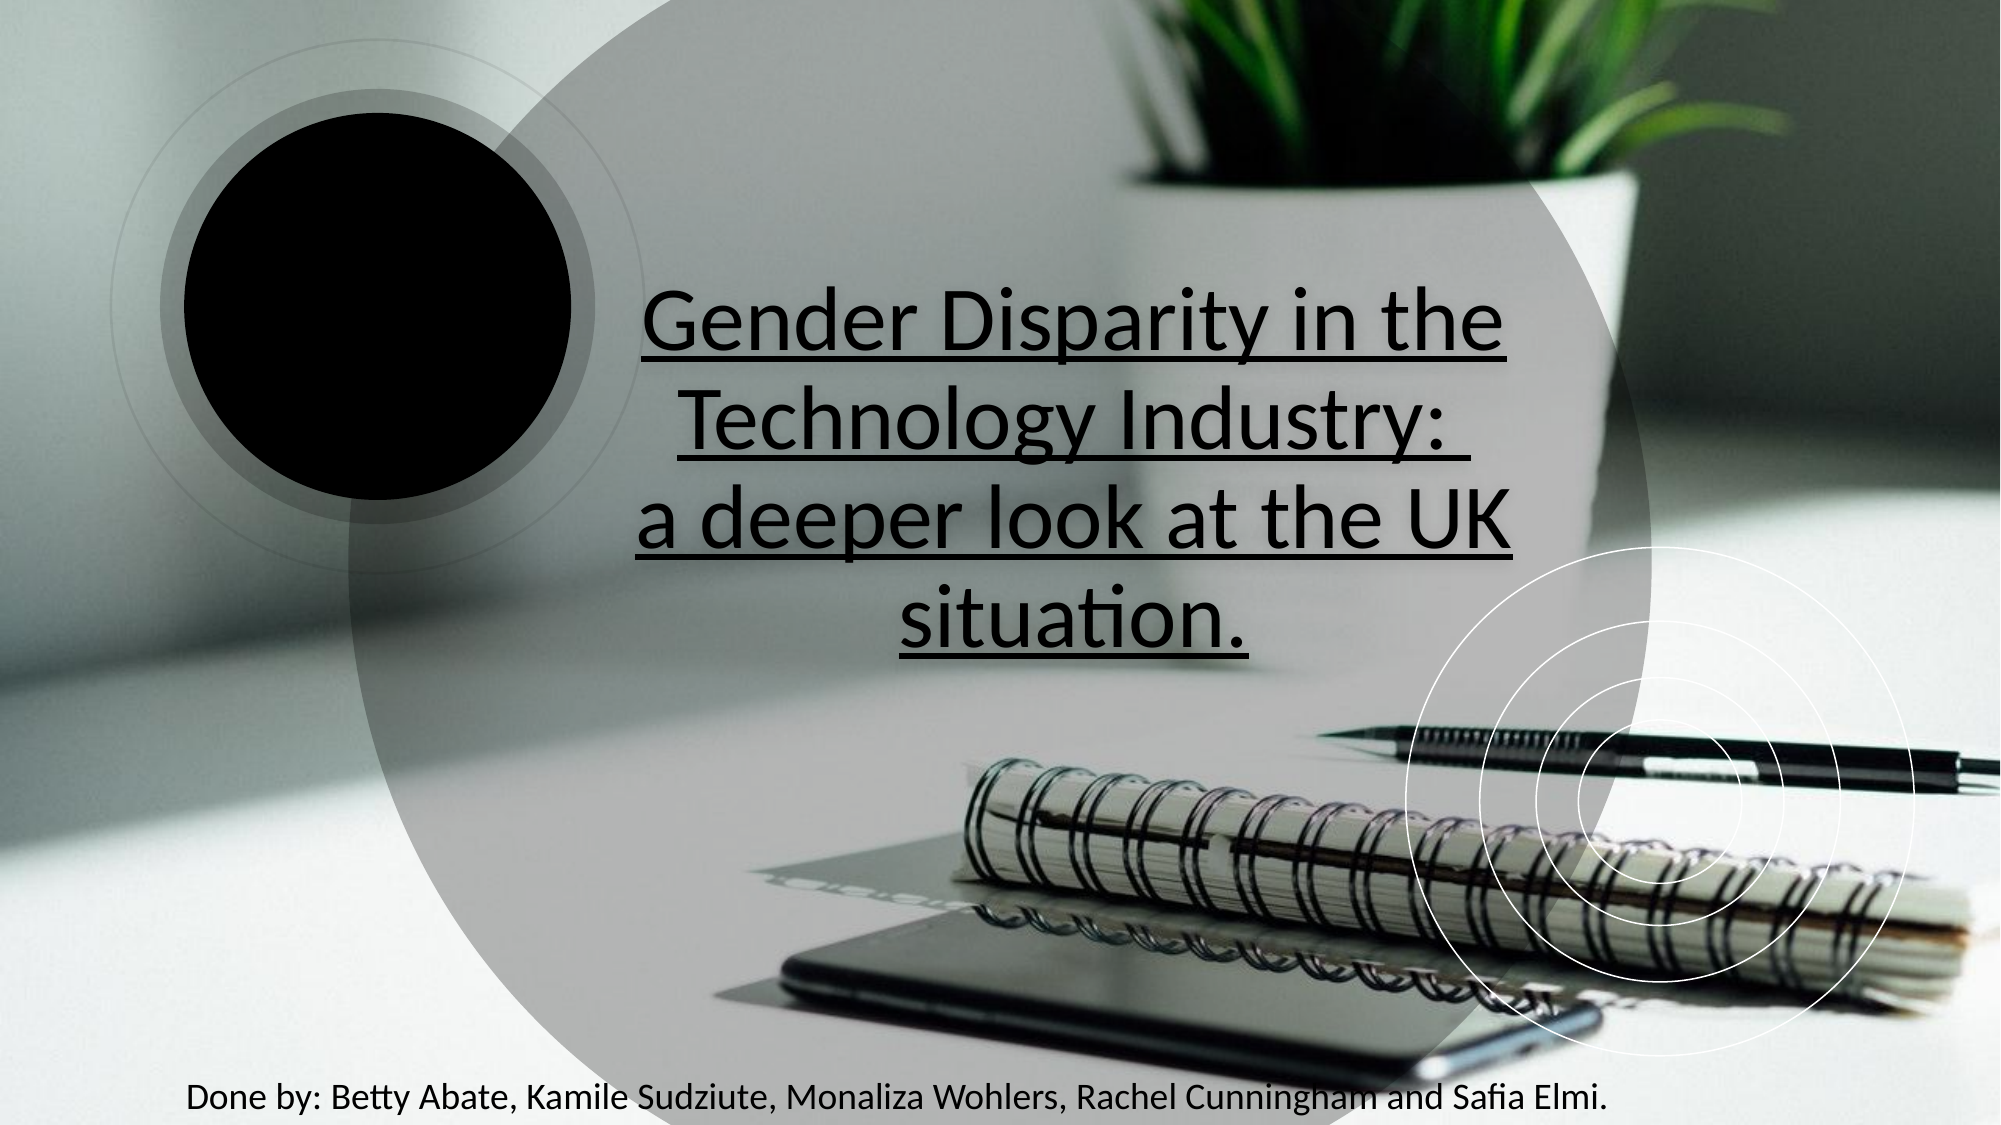

# Gender Disparity in the Technology Industry: a deeper look at the UK situation.
Done by: Betty Abate, Kamile Sudziute, Monaliza Wohlers, Rachel Cunningham and Safia Elmi.